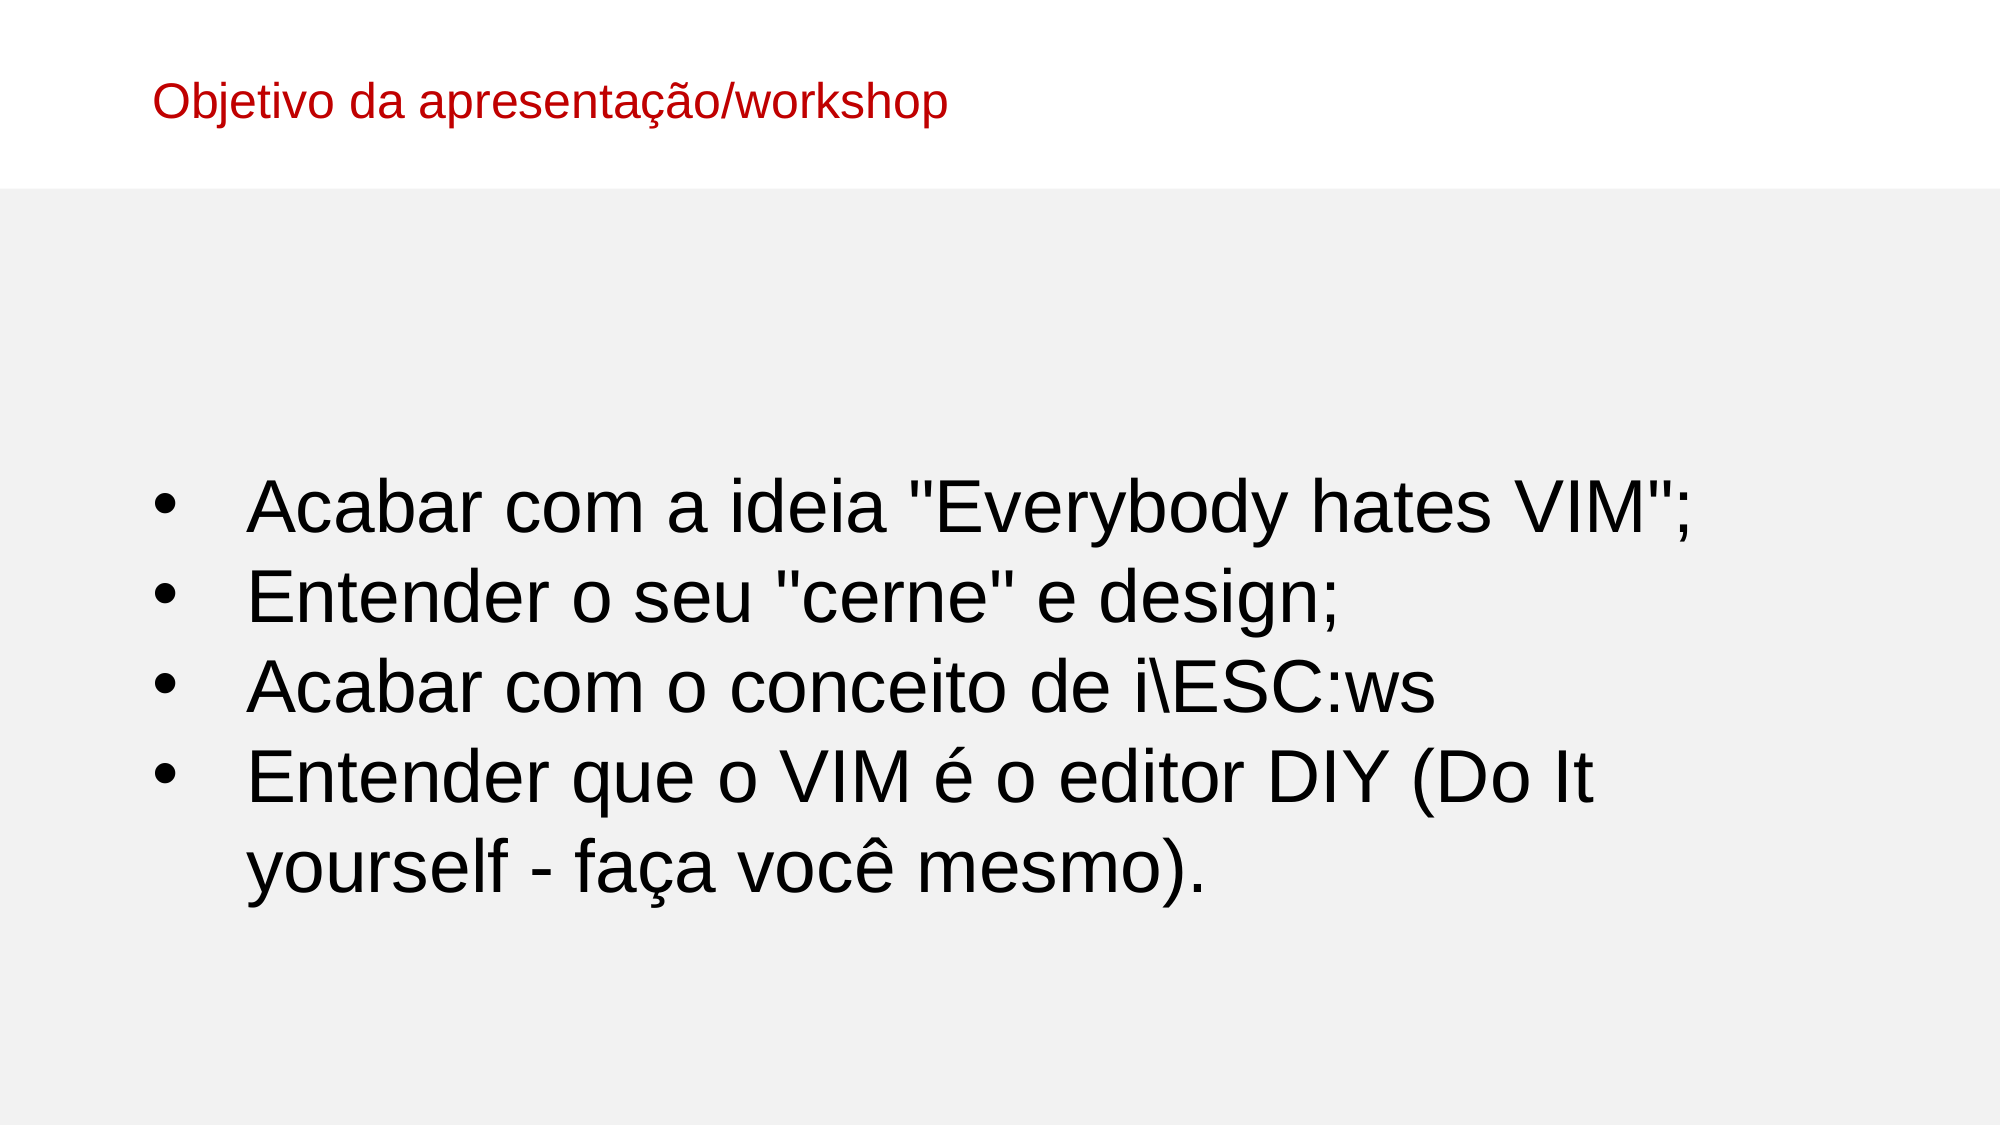

Objetivo da apresentação/workshop
Acabar com a ideia "Everybody hates VIM";
Entender o seu "cerne" e design;
Acabar com o conceito de i\ESC:ws
Entender que o VIM é o editor DIY (Do It yourself - faça você mesmo).